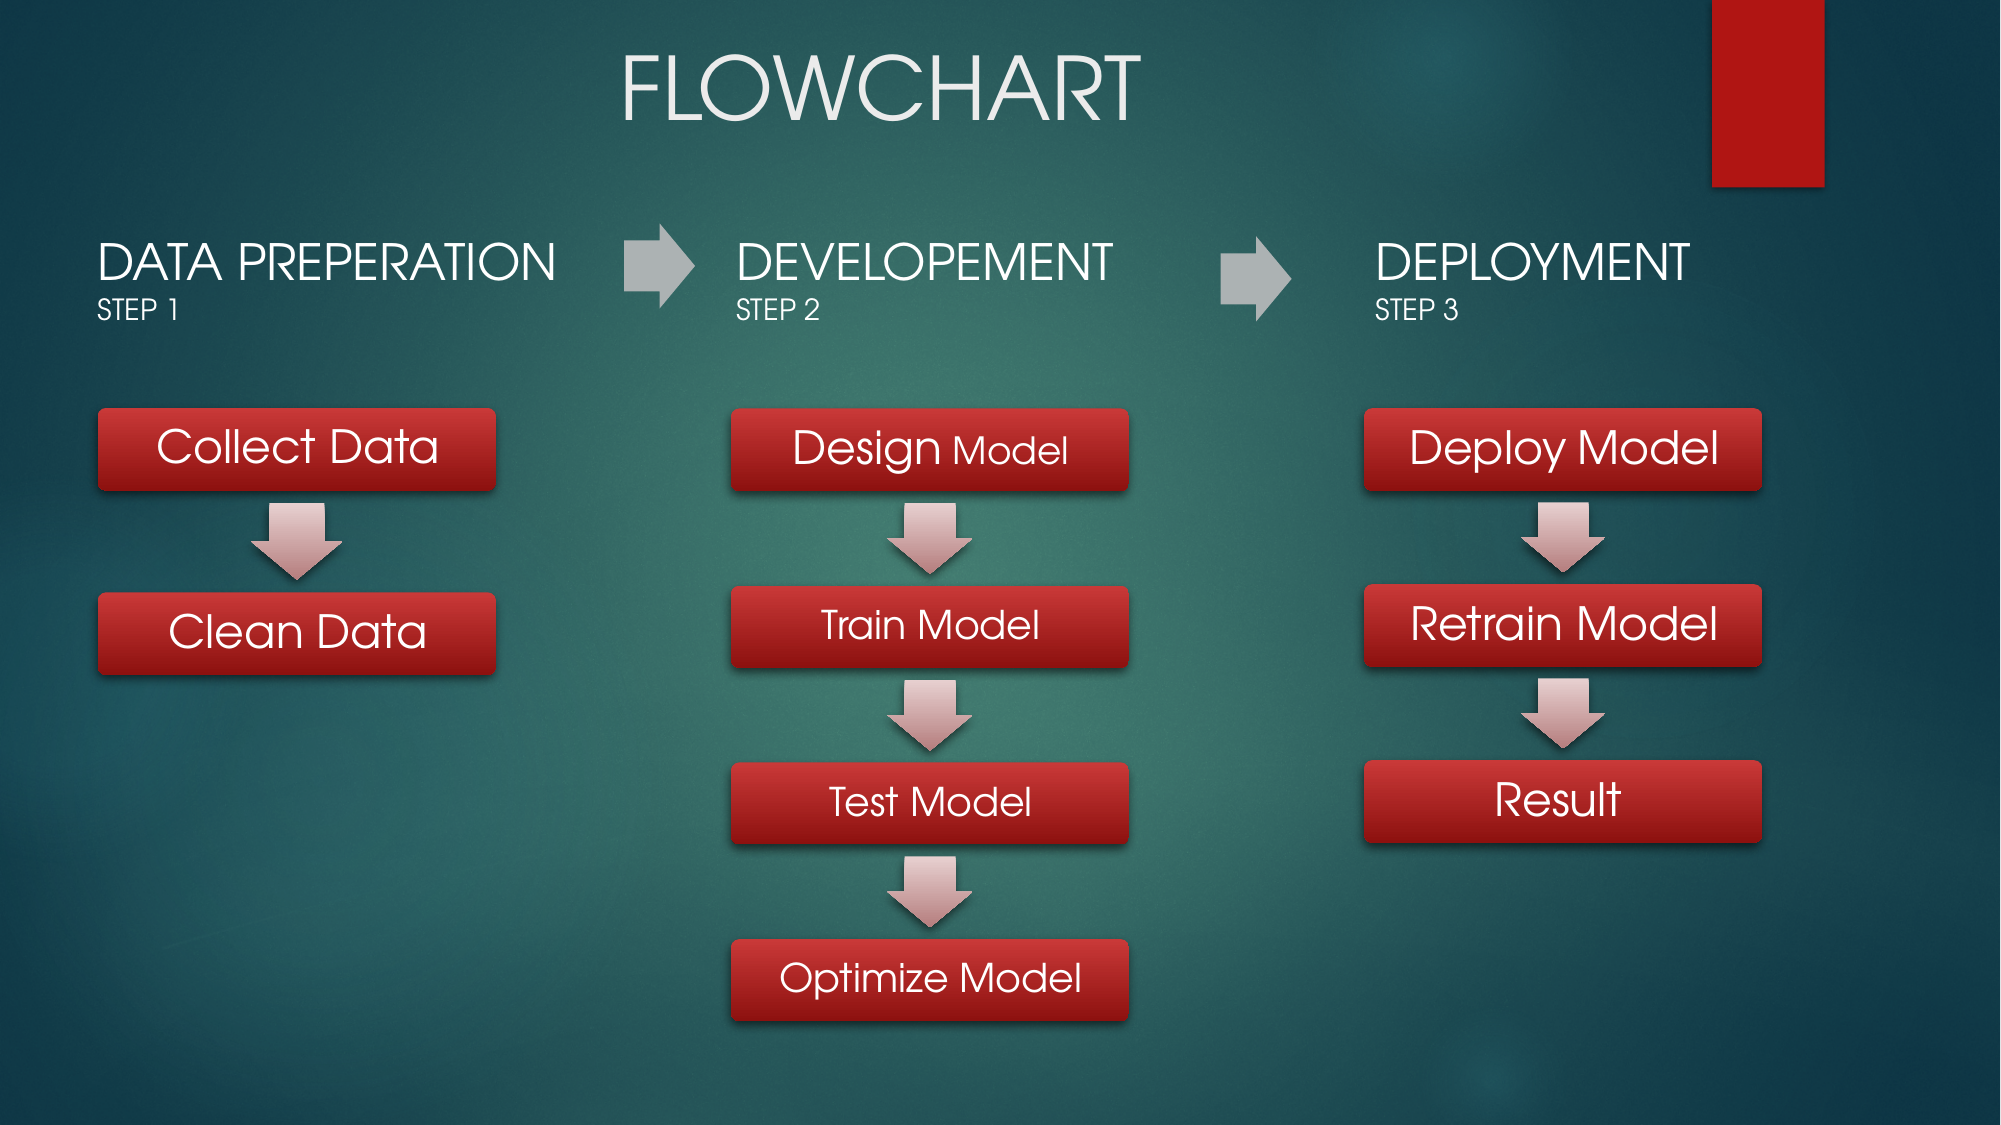

# FLOWCHART
DATA PREPERATION
STEP 1
DEVELOPEMENT
STEP 2
DEPLOYMENT
STEP 3

Collect Data

Clean Data
Design Model

Train Model

Test Model

Optimize Model
Deploy Model

Retrain Model

Result